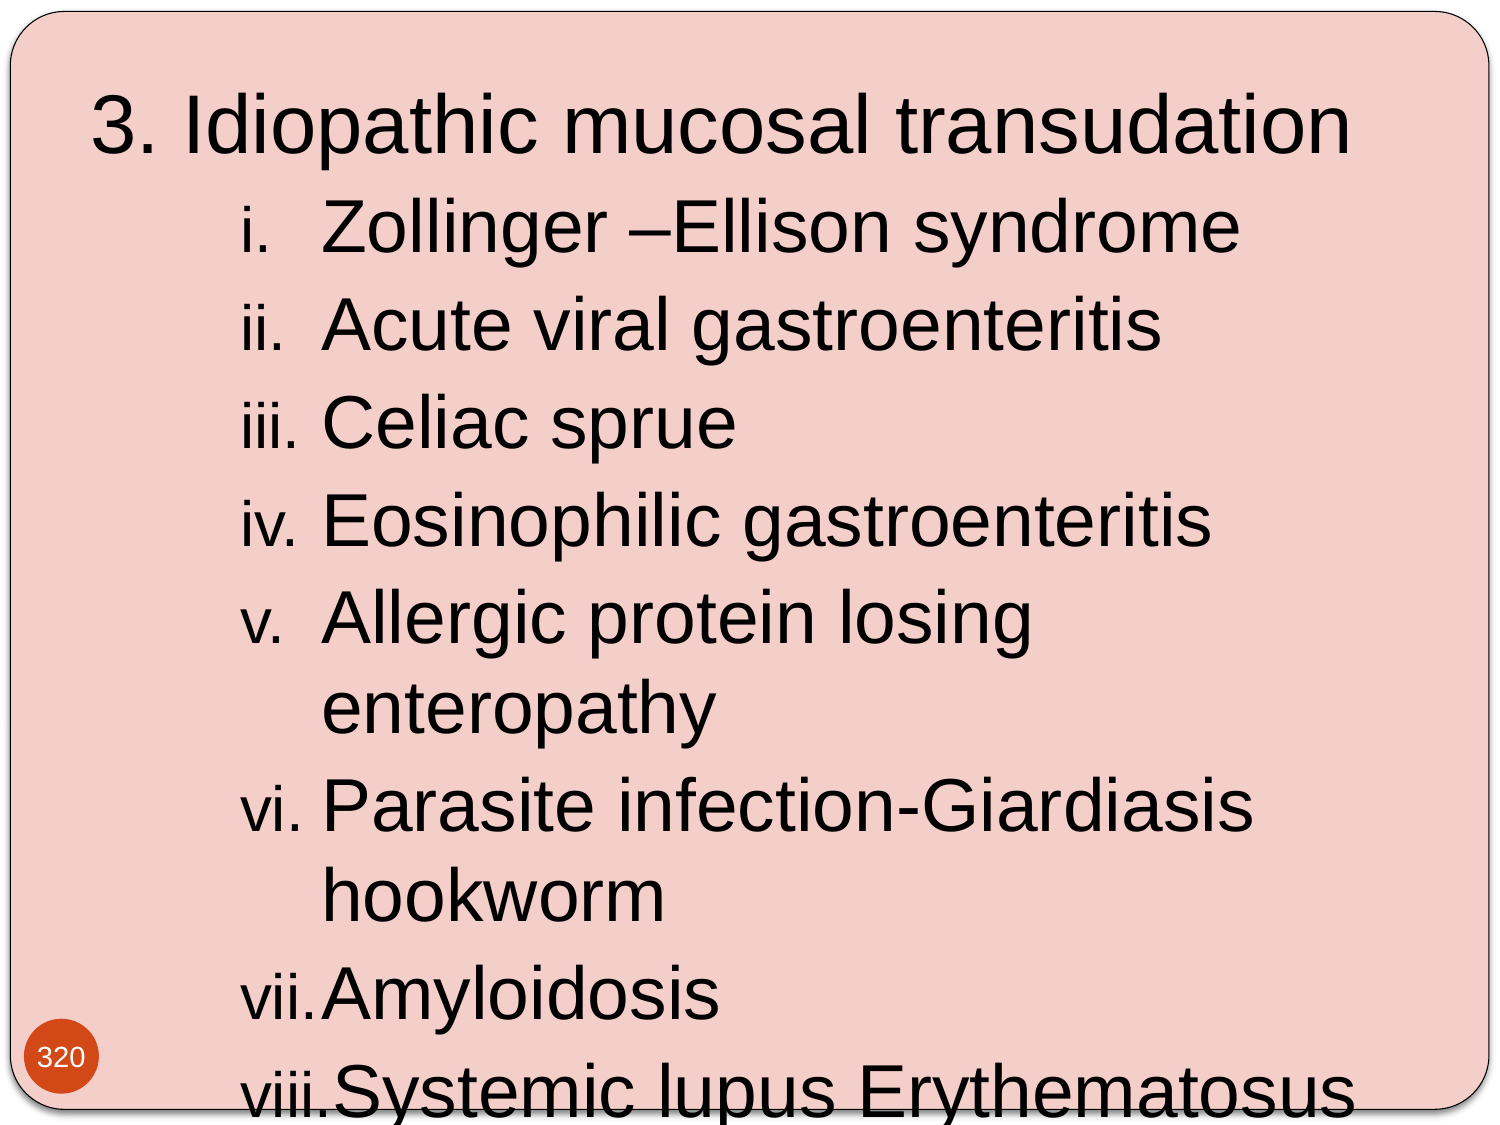

3. Idiopathic mucosal transudation
Zollinger –Ellison syndrome
Acute viral gastroenteritis
Celiac sprue
Eosinophilic gastroenteritis
Allergic protein losing enteropathy
Parasite infection-Giardiasis hookworm
Amyloidosis
Systemic lupus Erythematosus

320